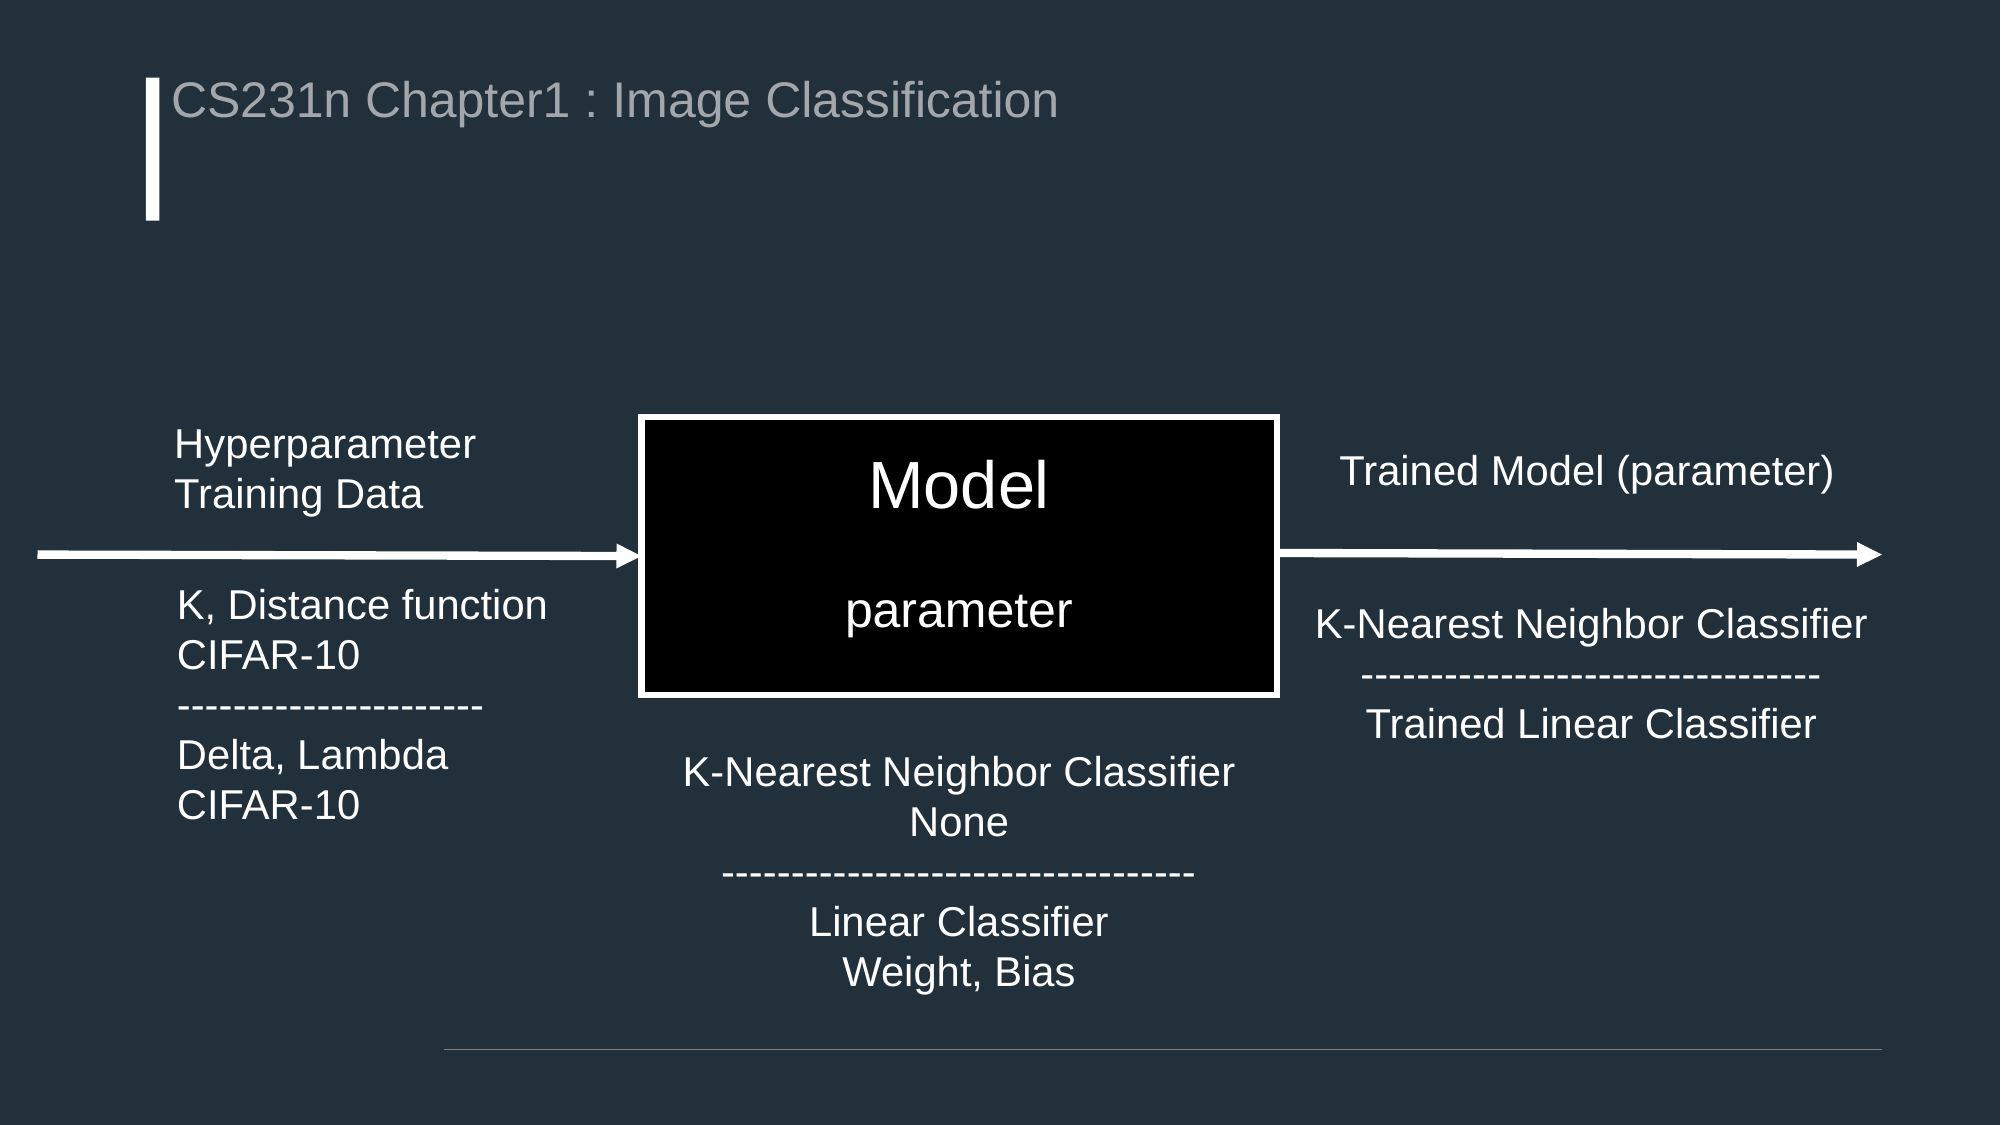

CS231n Chapter1 : Image Classification
# Parameter Vs Hyperparameter
Hyperparameter
Training Data

Model
Trained Model (parameter)
K, Distance function
CIFAR-10
----------------------
Delta, Lambda
CIFAR-10
parameter
K-Nearest Neighbor Classifier
---------------------------------
Trained Linear Classifier
K-Nearest Neighbor Classifier
None
----------------------------------
Linear Classifier
Weight, Bias